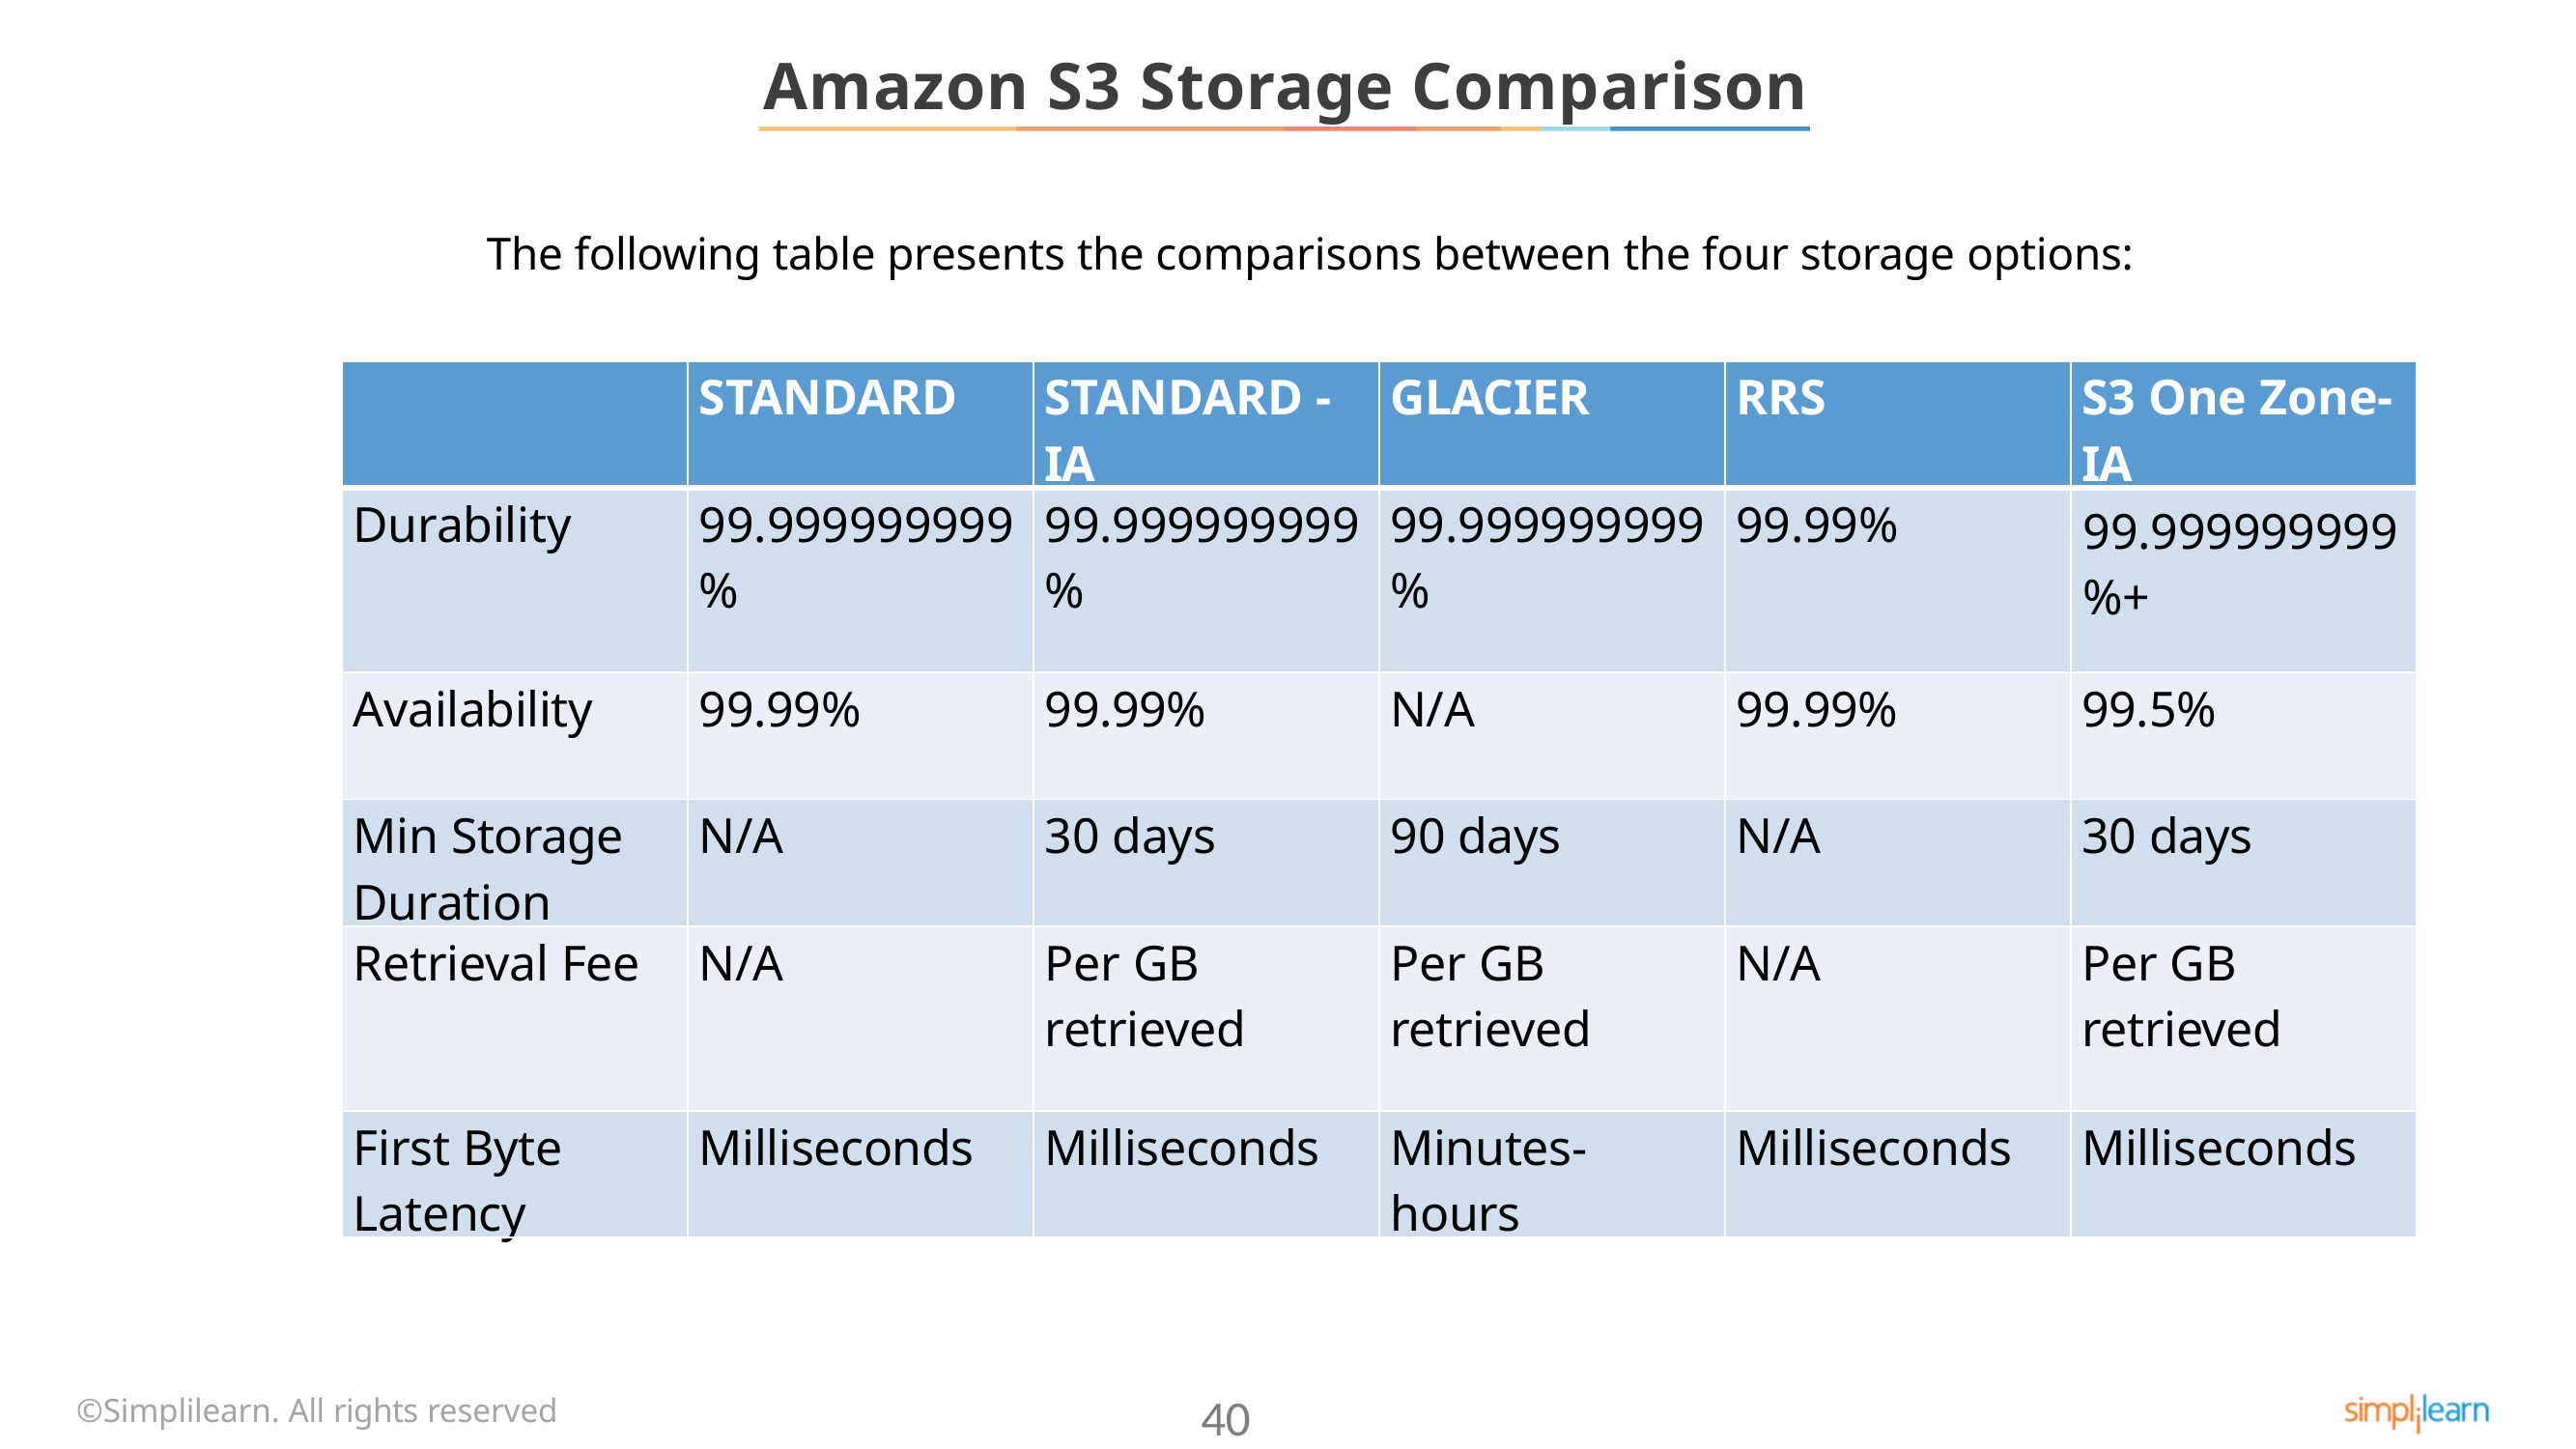

# Amazon S3 Storage Comparison

The following table presents the comparisons between the four storage options:
|  | STANDARD | STANDARD - IA | GLACIER | RRS | S3 One Zone- IA |
| --- | --- | --- | --- | --- | --- |
| Durability | 99.999999999 % | 99.999999999 % | 99.999999999 % | 99.99% | 99.999999999 %+ |
| Availability | 99.99% | 99.99% | N/A | 99.99% | 99.5% |
| Min Storage Duration | N/A | 30 days | 90 days | N/A | 30 days |
| Retrieval Fee | N/A | Per GB retrieved | Per GB retrieved | N/A | Per GB retrieved |
| First Byte Latency | Milliseconds | Milliseconds | Minutes- hours | Milliseconds | Milliseconds |
©Simplilearn. All rights reserved
40